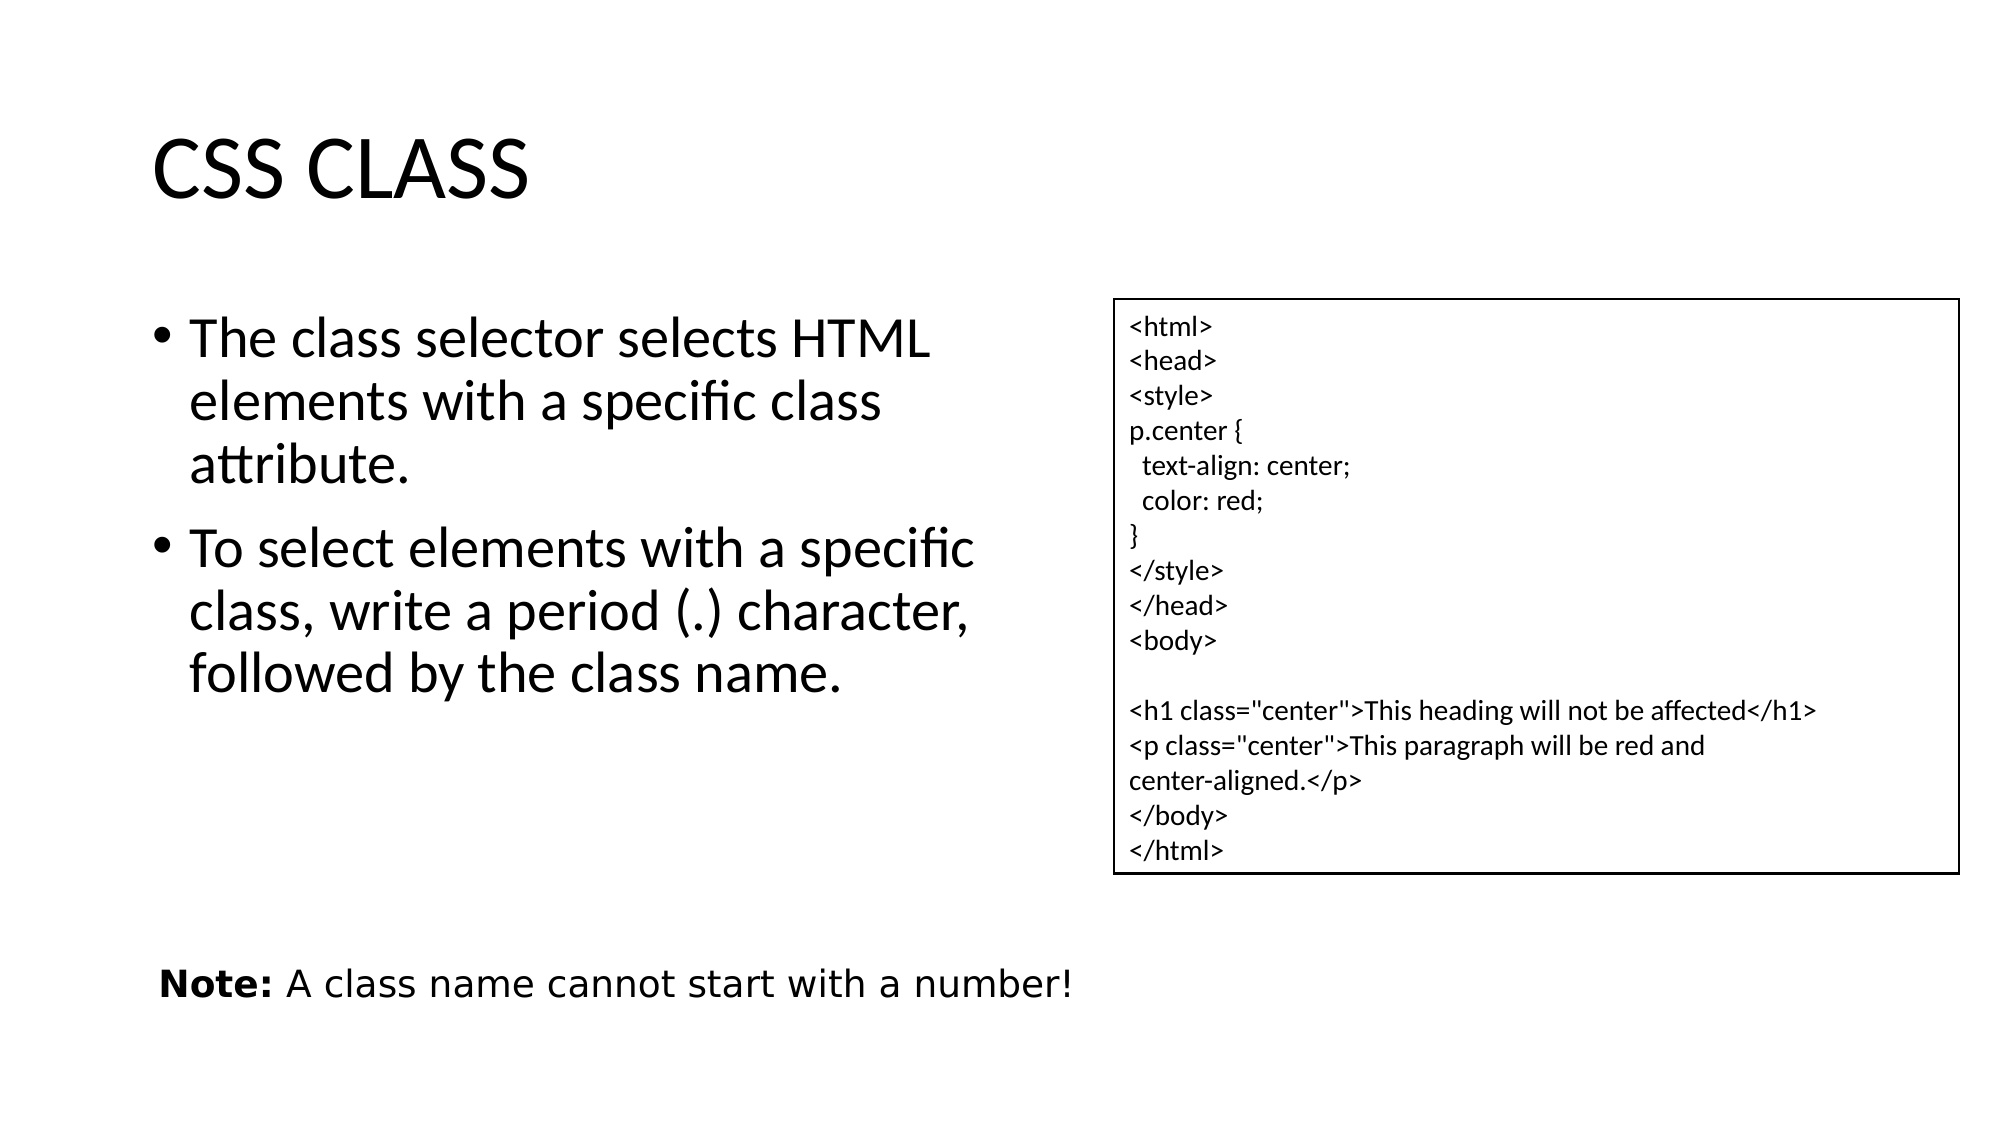

# CSS CLASS
The class selector selects HTML elements with a specific class attribute.
To select elements with a specific class, write a period (.) character, followed by the class name.

<html>
<head>
<style>
p.center {
  text-align: center;
  color: red;
}
</style>
</head>
<body>

<h1 class="center">This heading will not be affected</h1>
<p class="center">This paragraph will be red and center-aligned.</p>
</body>
</html>
Note: A class name cannot start with a number!